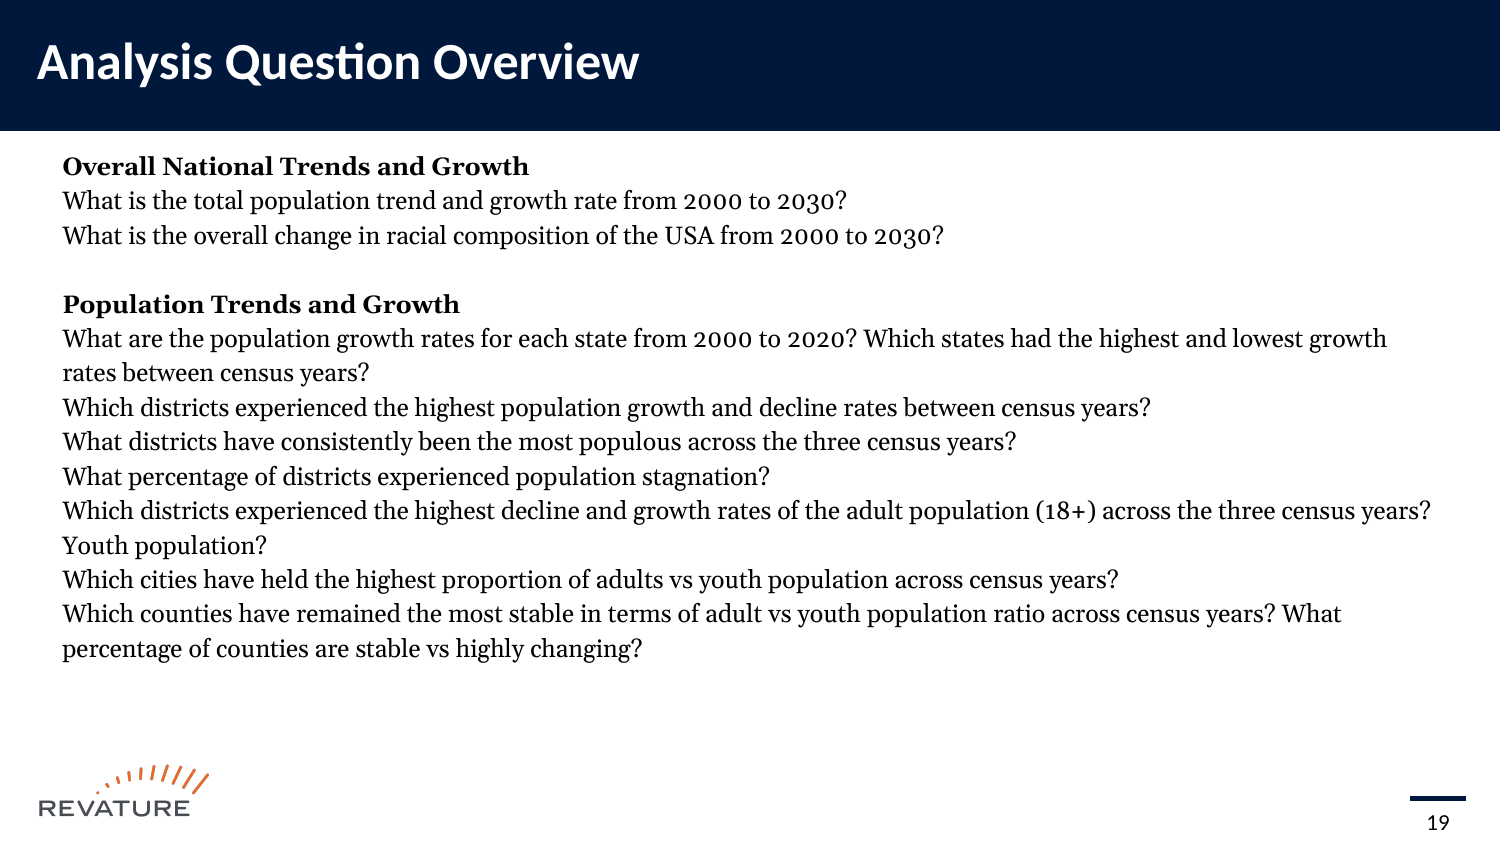

# Analysis Question Overview
Overall National Trends and Growth
What is the total population trend and growth rate from 2000 to 2030?
What is the overall change in racial composition of the USA from 2000 to 2030?

Population Trends and Growth
What are the population growth rates for each state from 2000 to 2020? Which states had the highest and lowest growth rates between census years?
Which districts experienced the highest population growth and decline rates between census years?
What districts have consistently been the most populous across the three census years?
What percentage of districts experienced population stagnation?
Which districts experienced the highest decline and growth rates of the adult population (18+) across the three census years? Youth population?
Which cities have held the highest proportion of adults vs youth population across census years?
Which counties have remained the most stable in terms of adult vs youth population ratio across census years? What percentage of counties are stable vs highly changing?